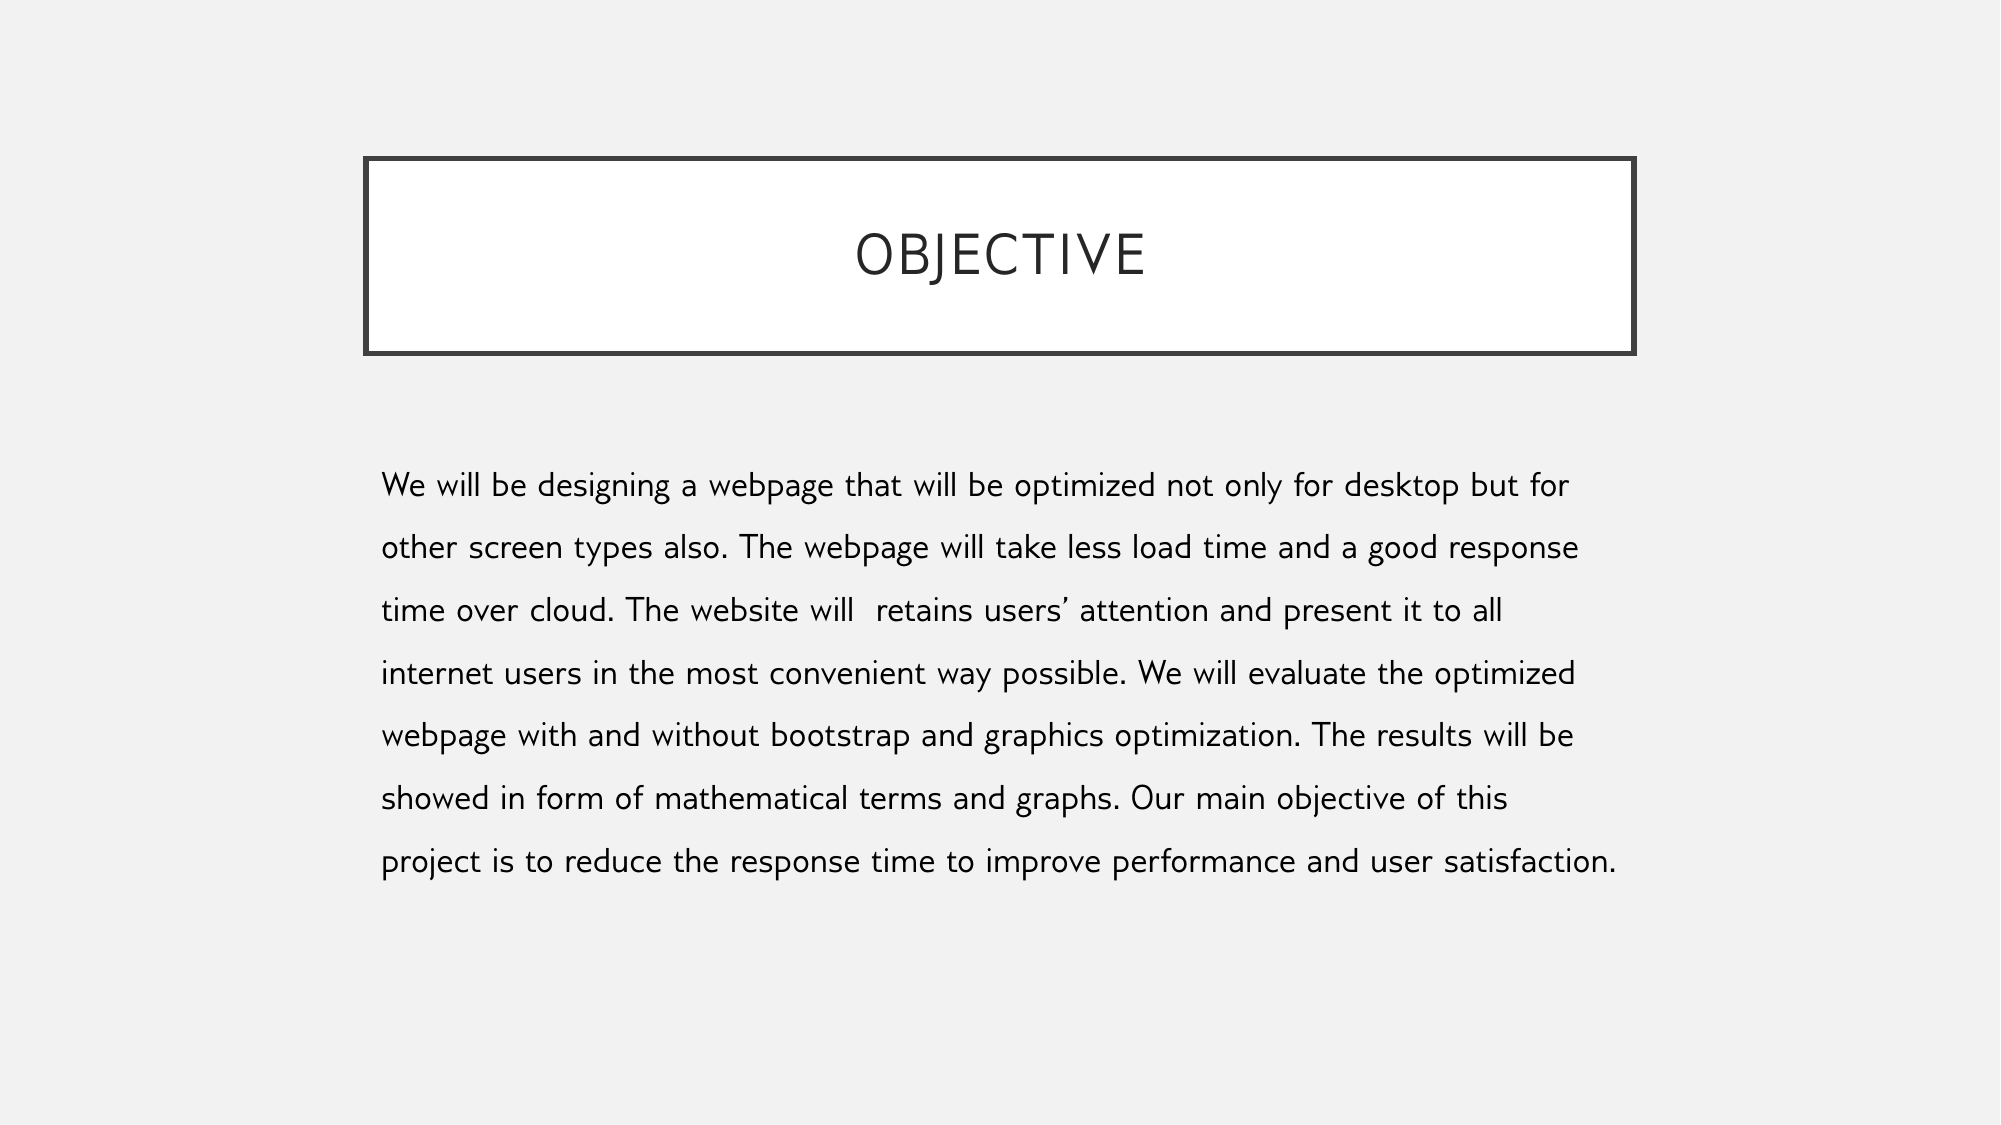

# OBJECTIVE
We will be designing a webpage that will be optimized not only for desktop but for other screen types also. The webpage will take less load time and a good response time over cloud. The website will  retains users’ attention and present it to all internet users in the most convenient way possible. We will evaluate the optimized webpage with and without bootstrap and graphics optimization. The results will be showed in form of mathematical terms and graphs. Our main objective of this project is to reduce the response time to improve performance and user satisfaction.